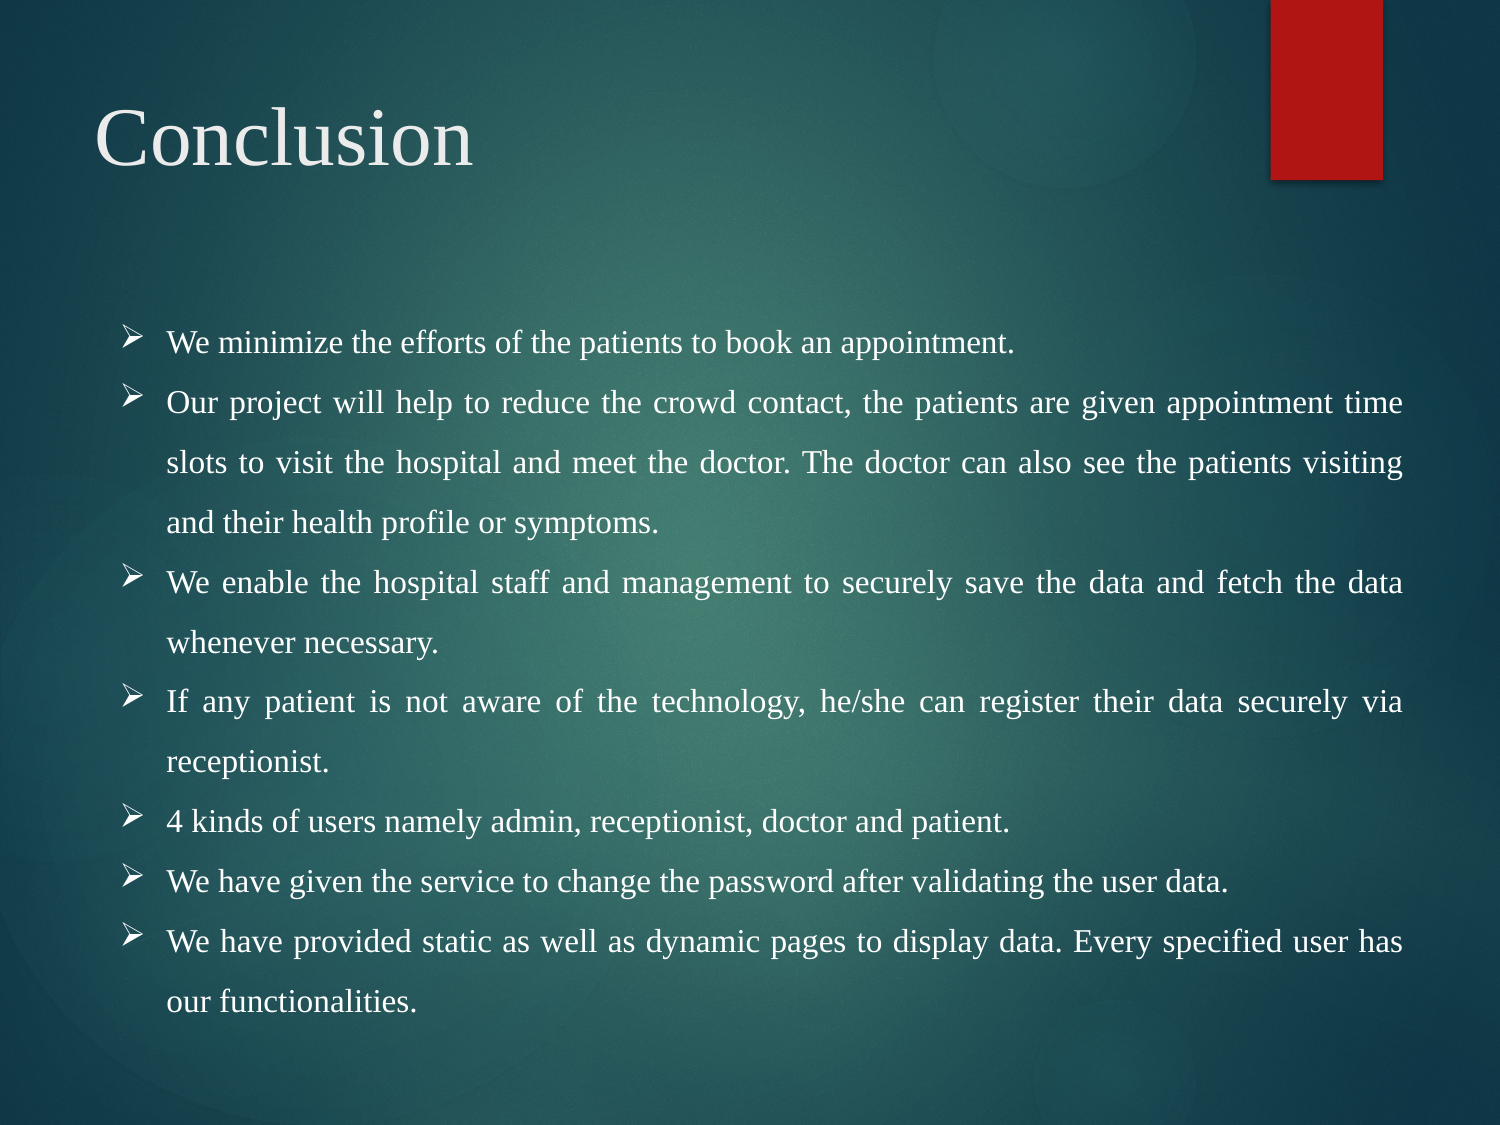

# Conclusion

We minimize the efforts of the patients to book an appointment.
Our project will help to reduce the crowd contact, the patients are given appointment time slots to visit the hospital and meet the doctor. The doctor can also see the patients visiting and their health profile or symptoms.
We enable the hospital staff and management to securely save the data and fetch the data whenever necessary.
If any patient is not aware of the technology, he/she can register their data securely via receptionist.
4 kinds of users namely admin, receptionist, doctor and patient.
We have given the service to change the password after validating the user data.
We have provided static as well as dynamic pages to display data. Every specified user has our functionalities.